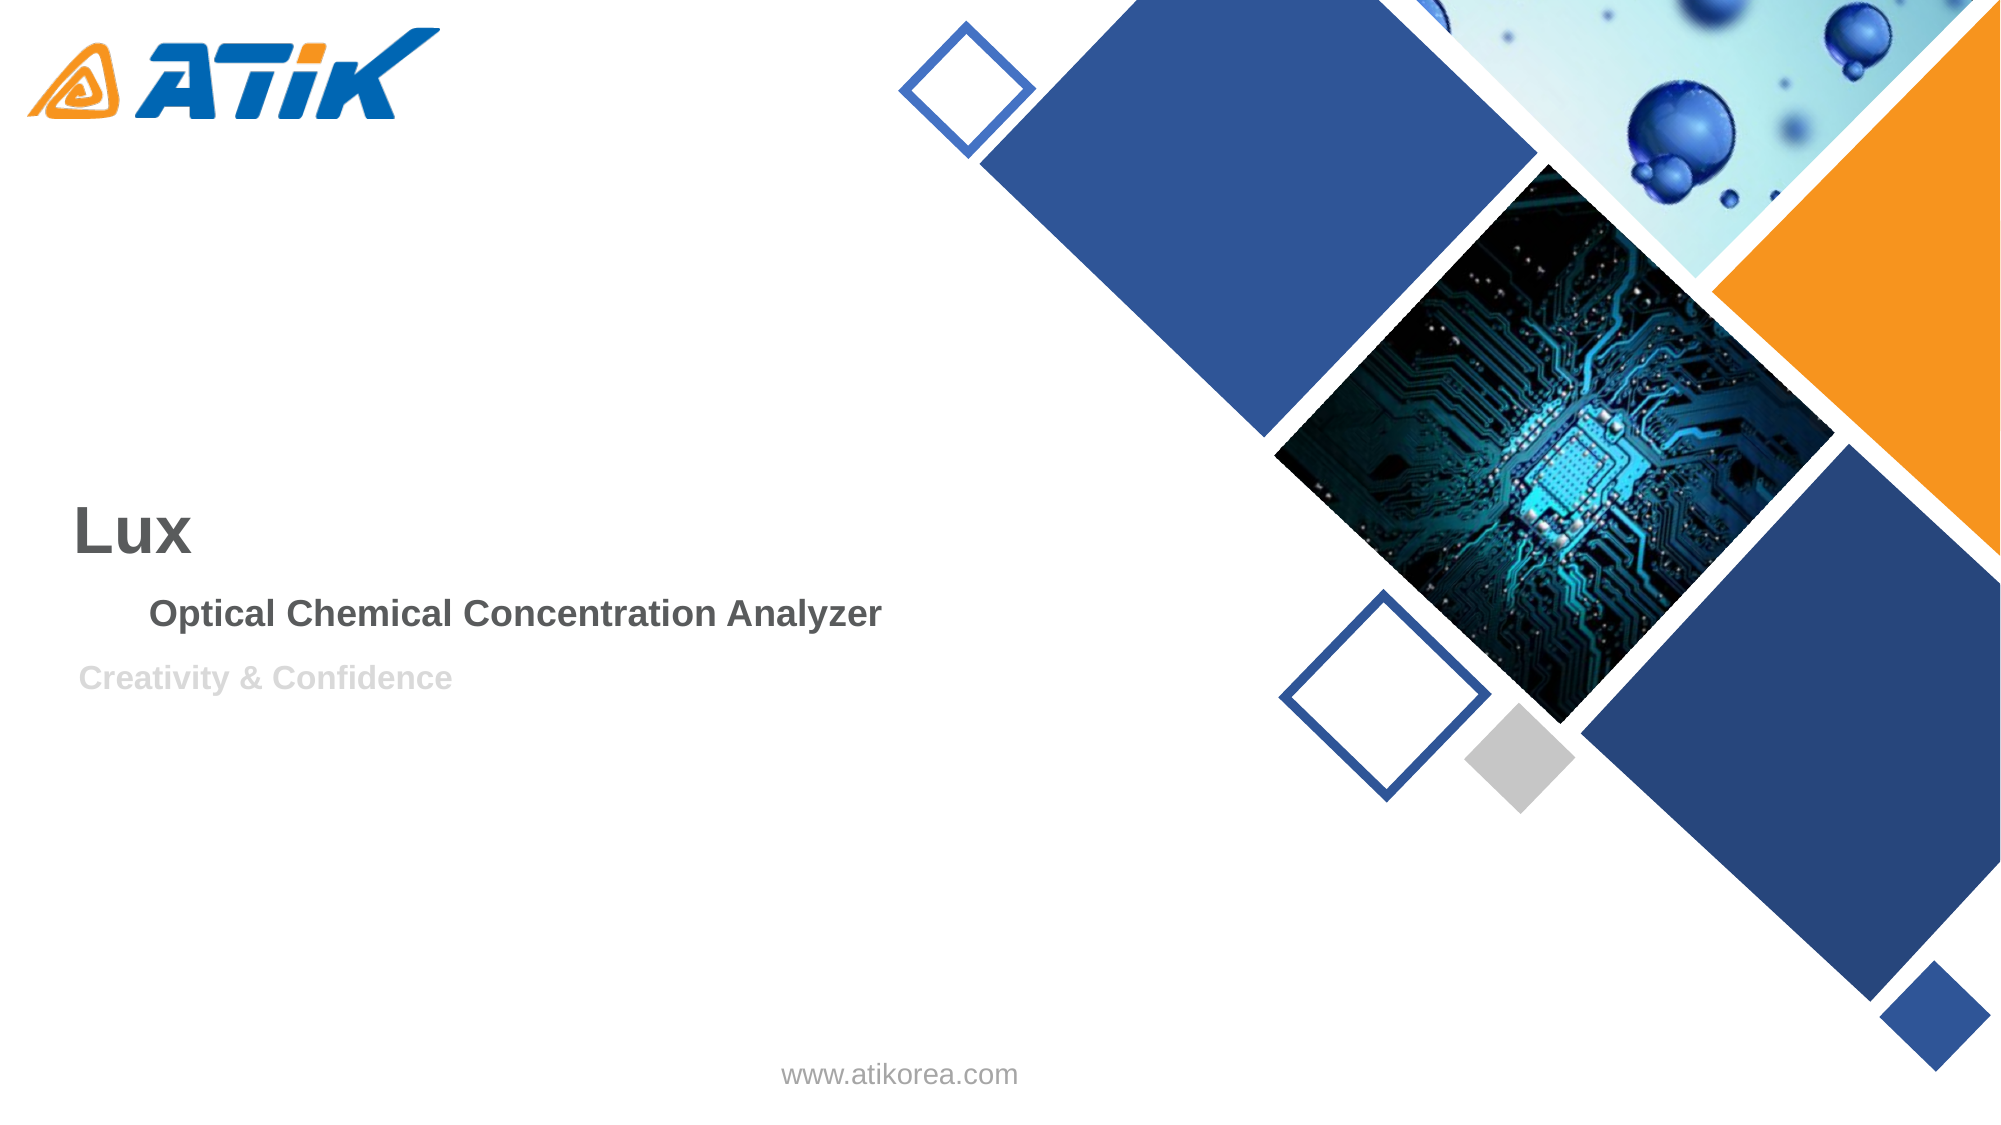

Lux
Optical Chemical Concentration Analyzer
Creativity & Confidence
www.atikorea.com